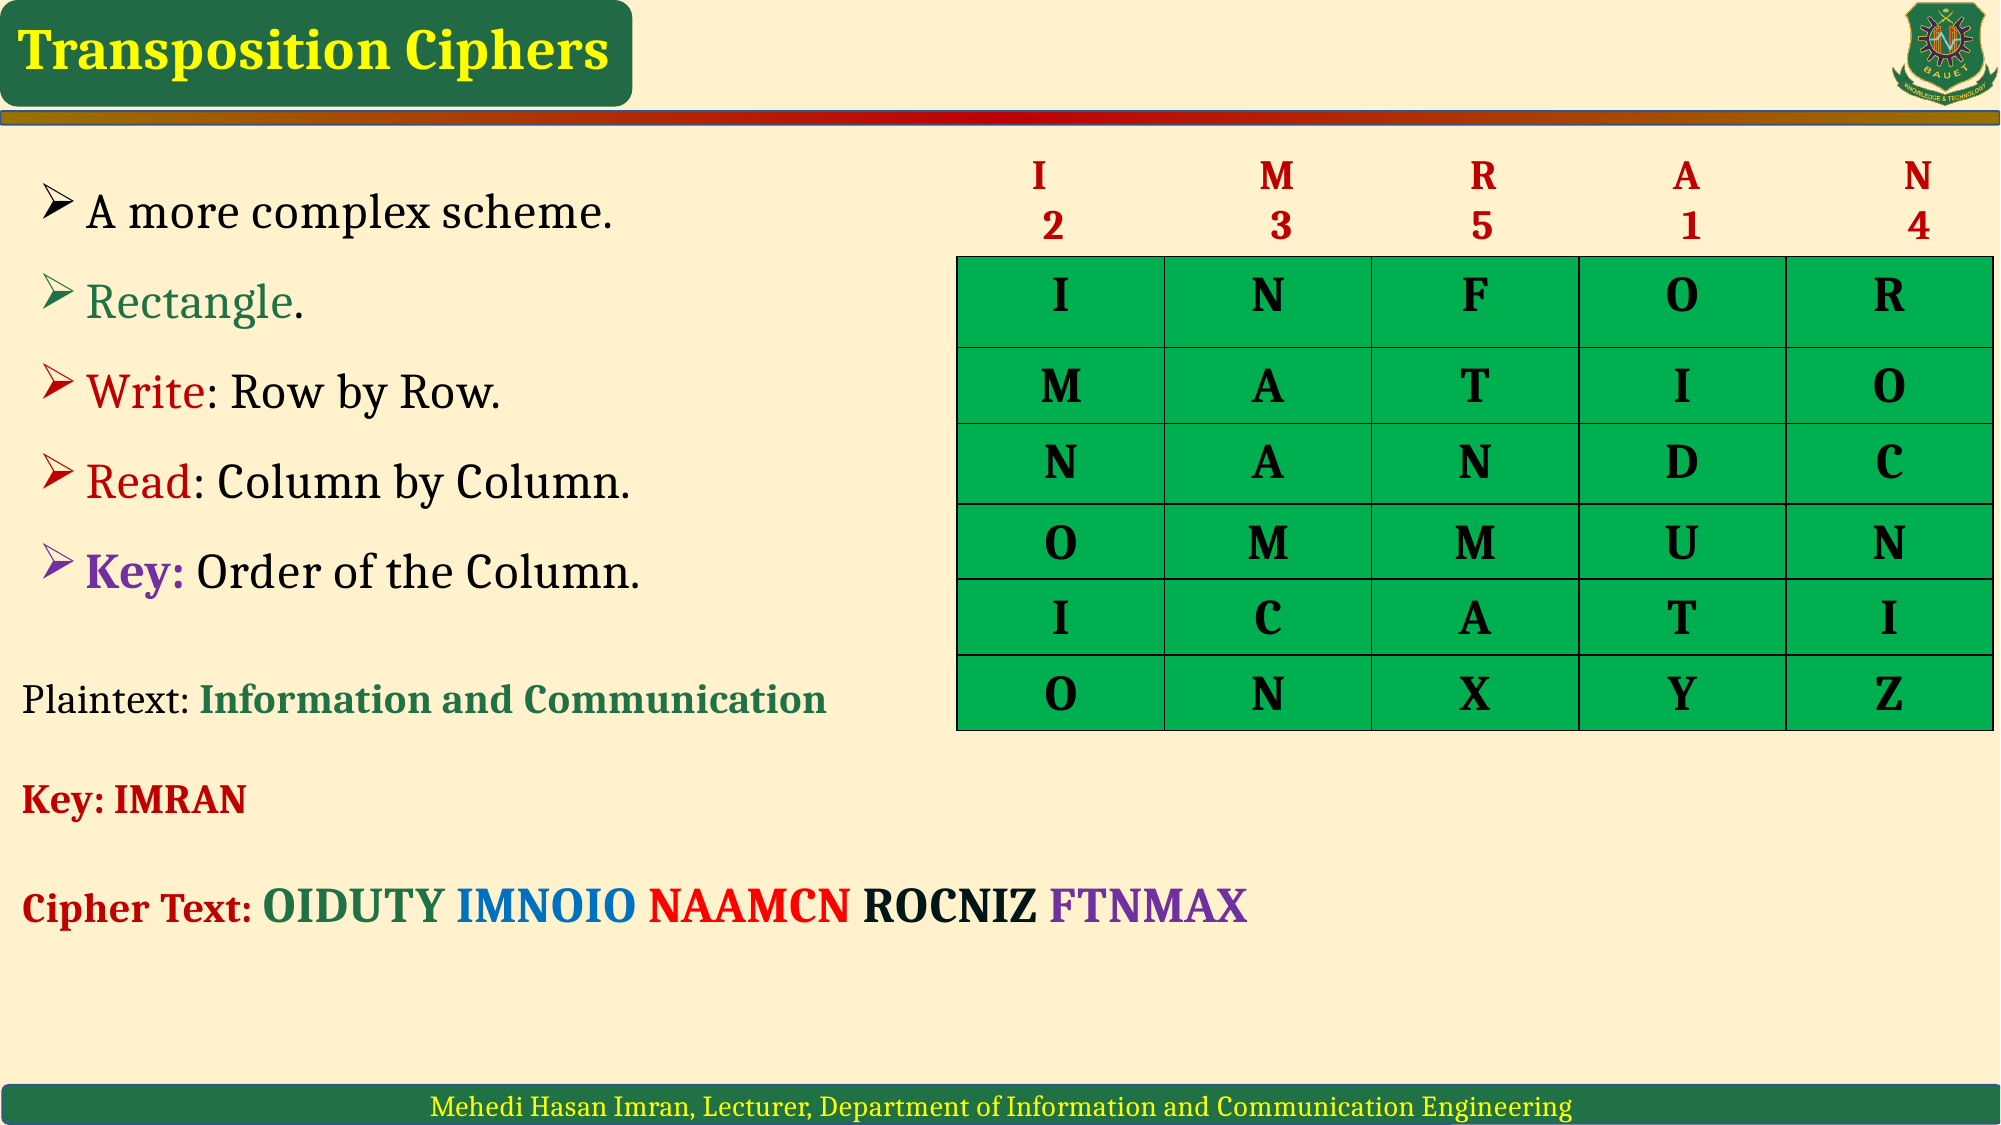

Transposition Ciphers
      I                       M                   R                   A                      N
       2                      3                   5                    1                      4
A more complex scheme.
Rectangle.
Write: Row by Row.
Read: Column by Column.
Key: Order of the Column.
| I | N | F | O | R |
| --- | --- | --- | --- | --- |
| M | A | T | I | O |
| N | A | N | D | C |
| O | M | M | U | N |
| I | C | A | T | I |
| O | N | X | Y | Z |
| --- | --- | --- | --- | --- |
Plaintext: Information and Communication

Key: IMRAN

Cipher Text: OIDUTY IMNOIO NAAMCN ROCNIZ FTNMAX